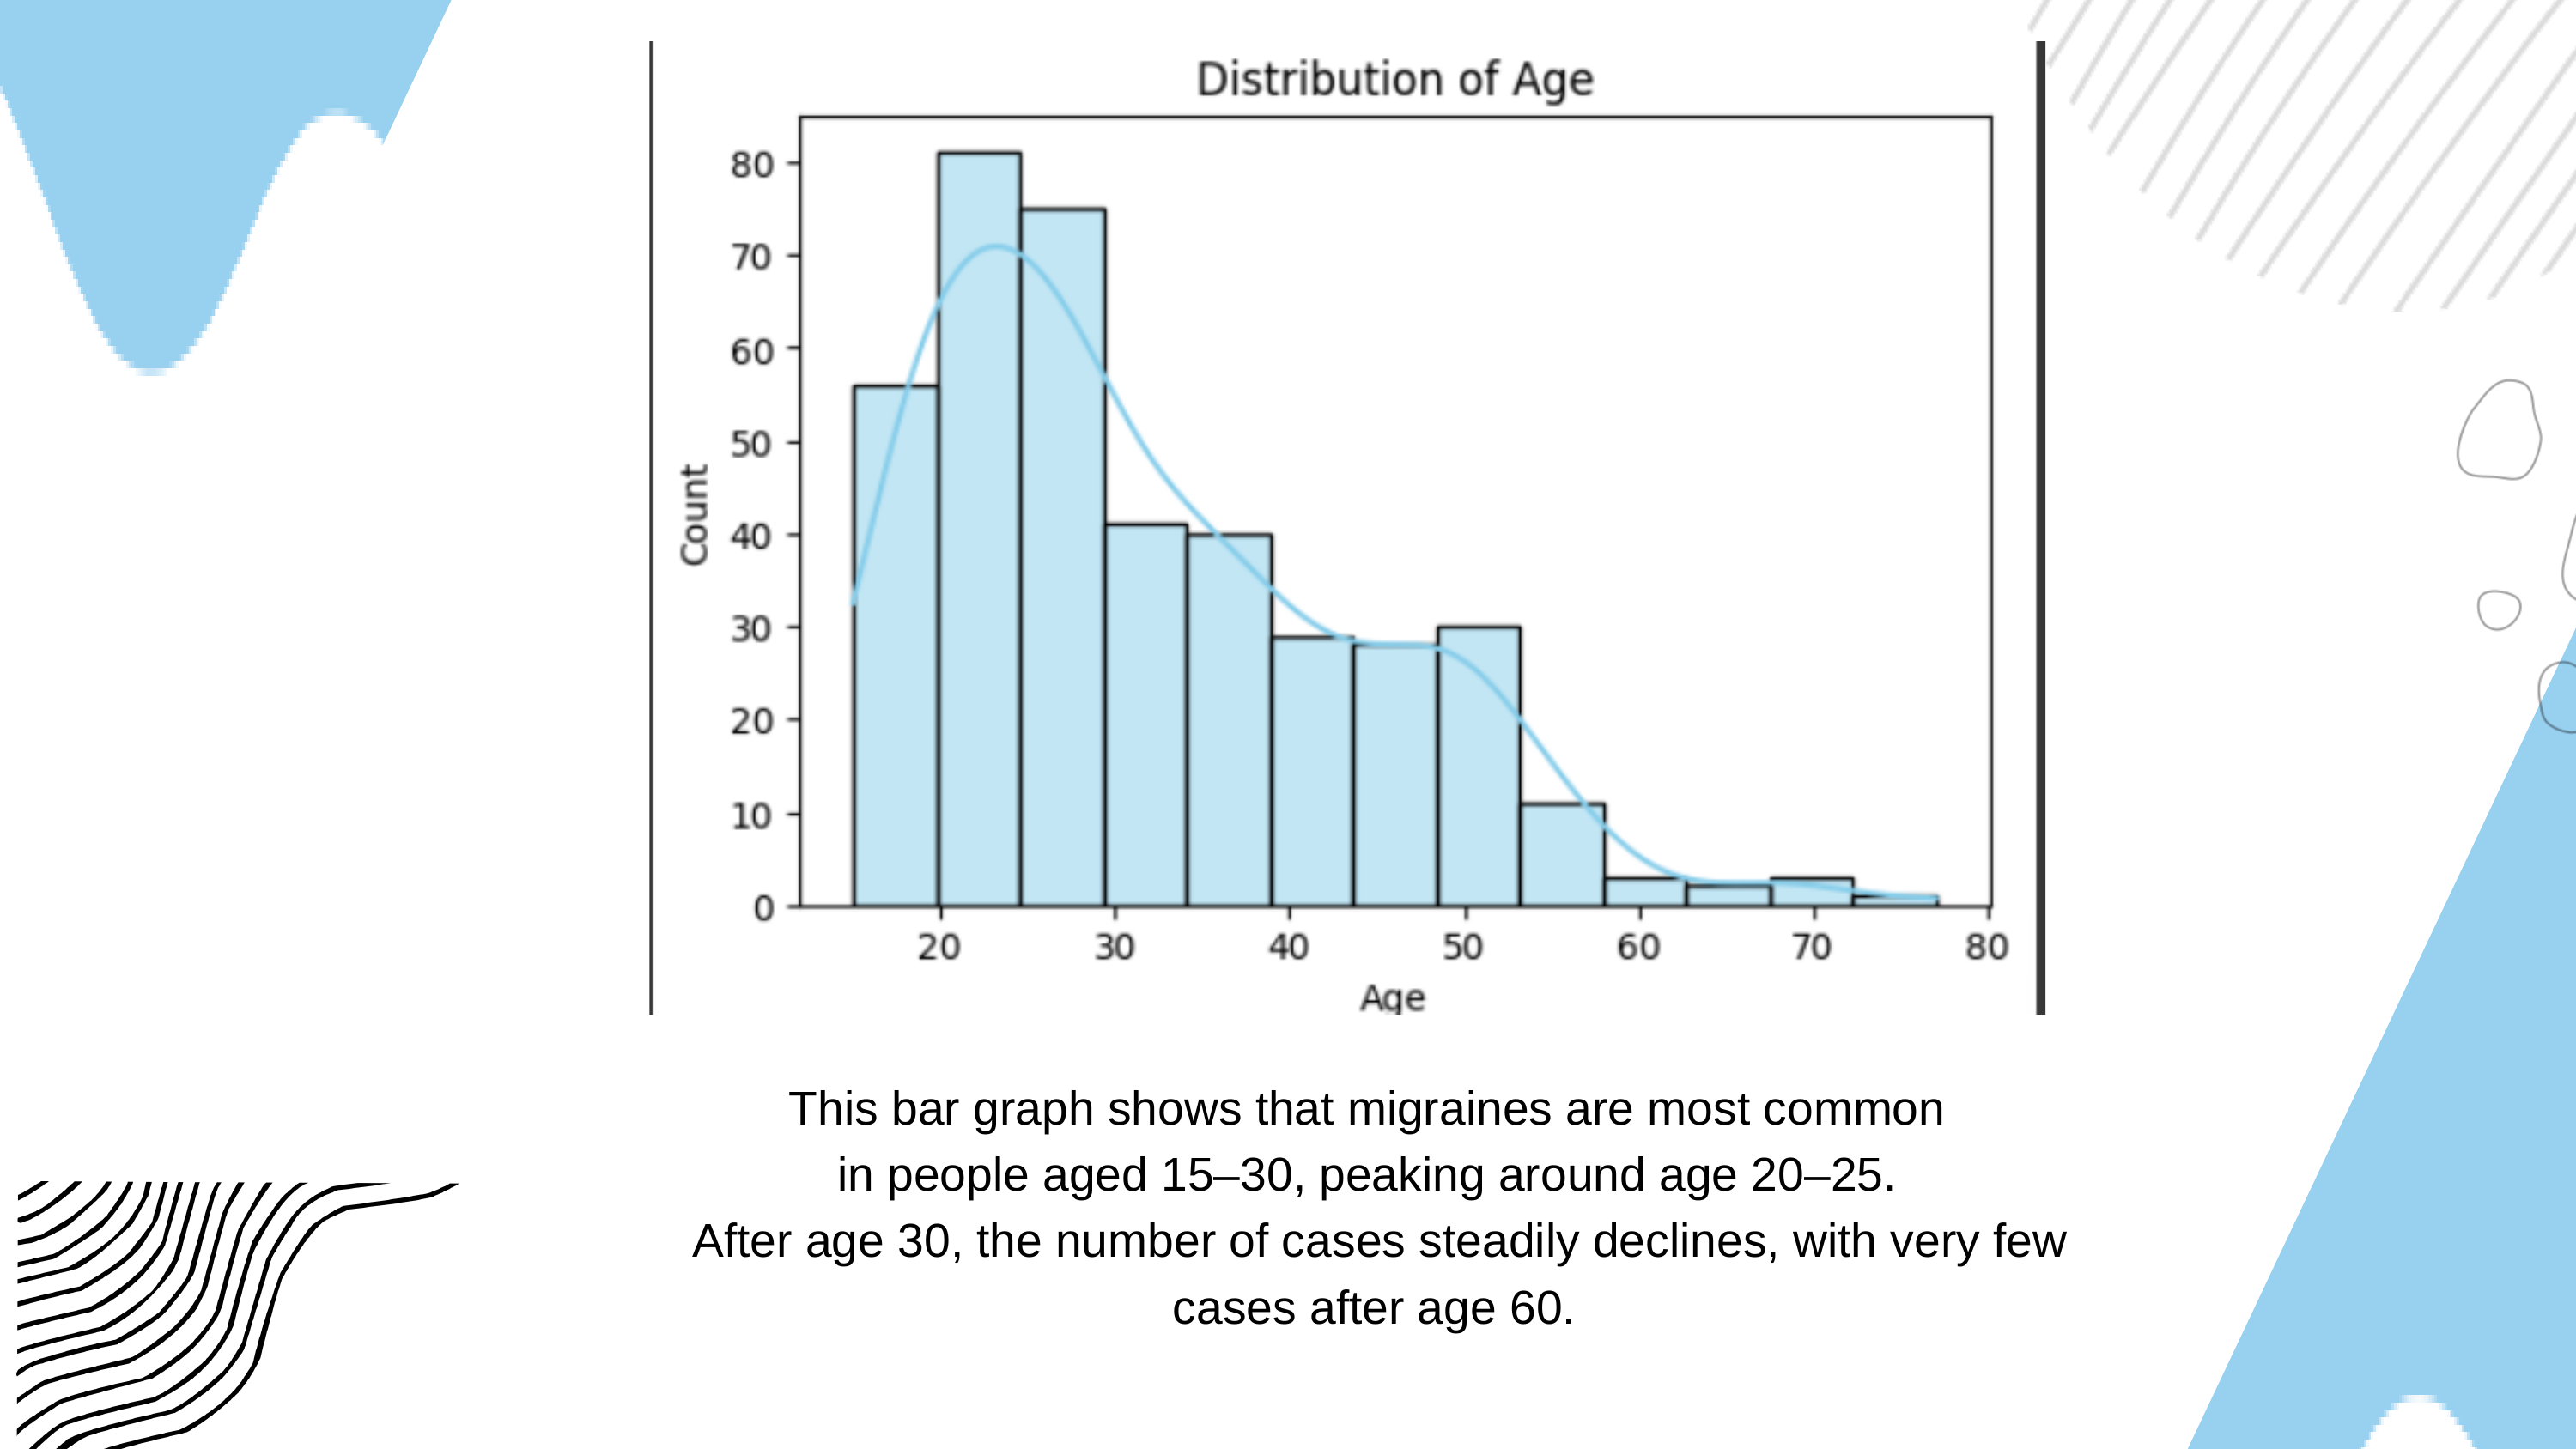

This bar graph shows that migraines are most common
in people aged 15–30, peaking around age 20–25.
 After age 30, the number of cases steadily declines, with very few cases after age 60.